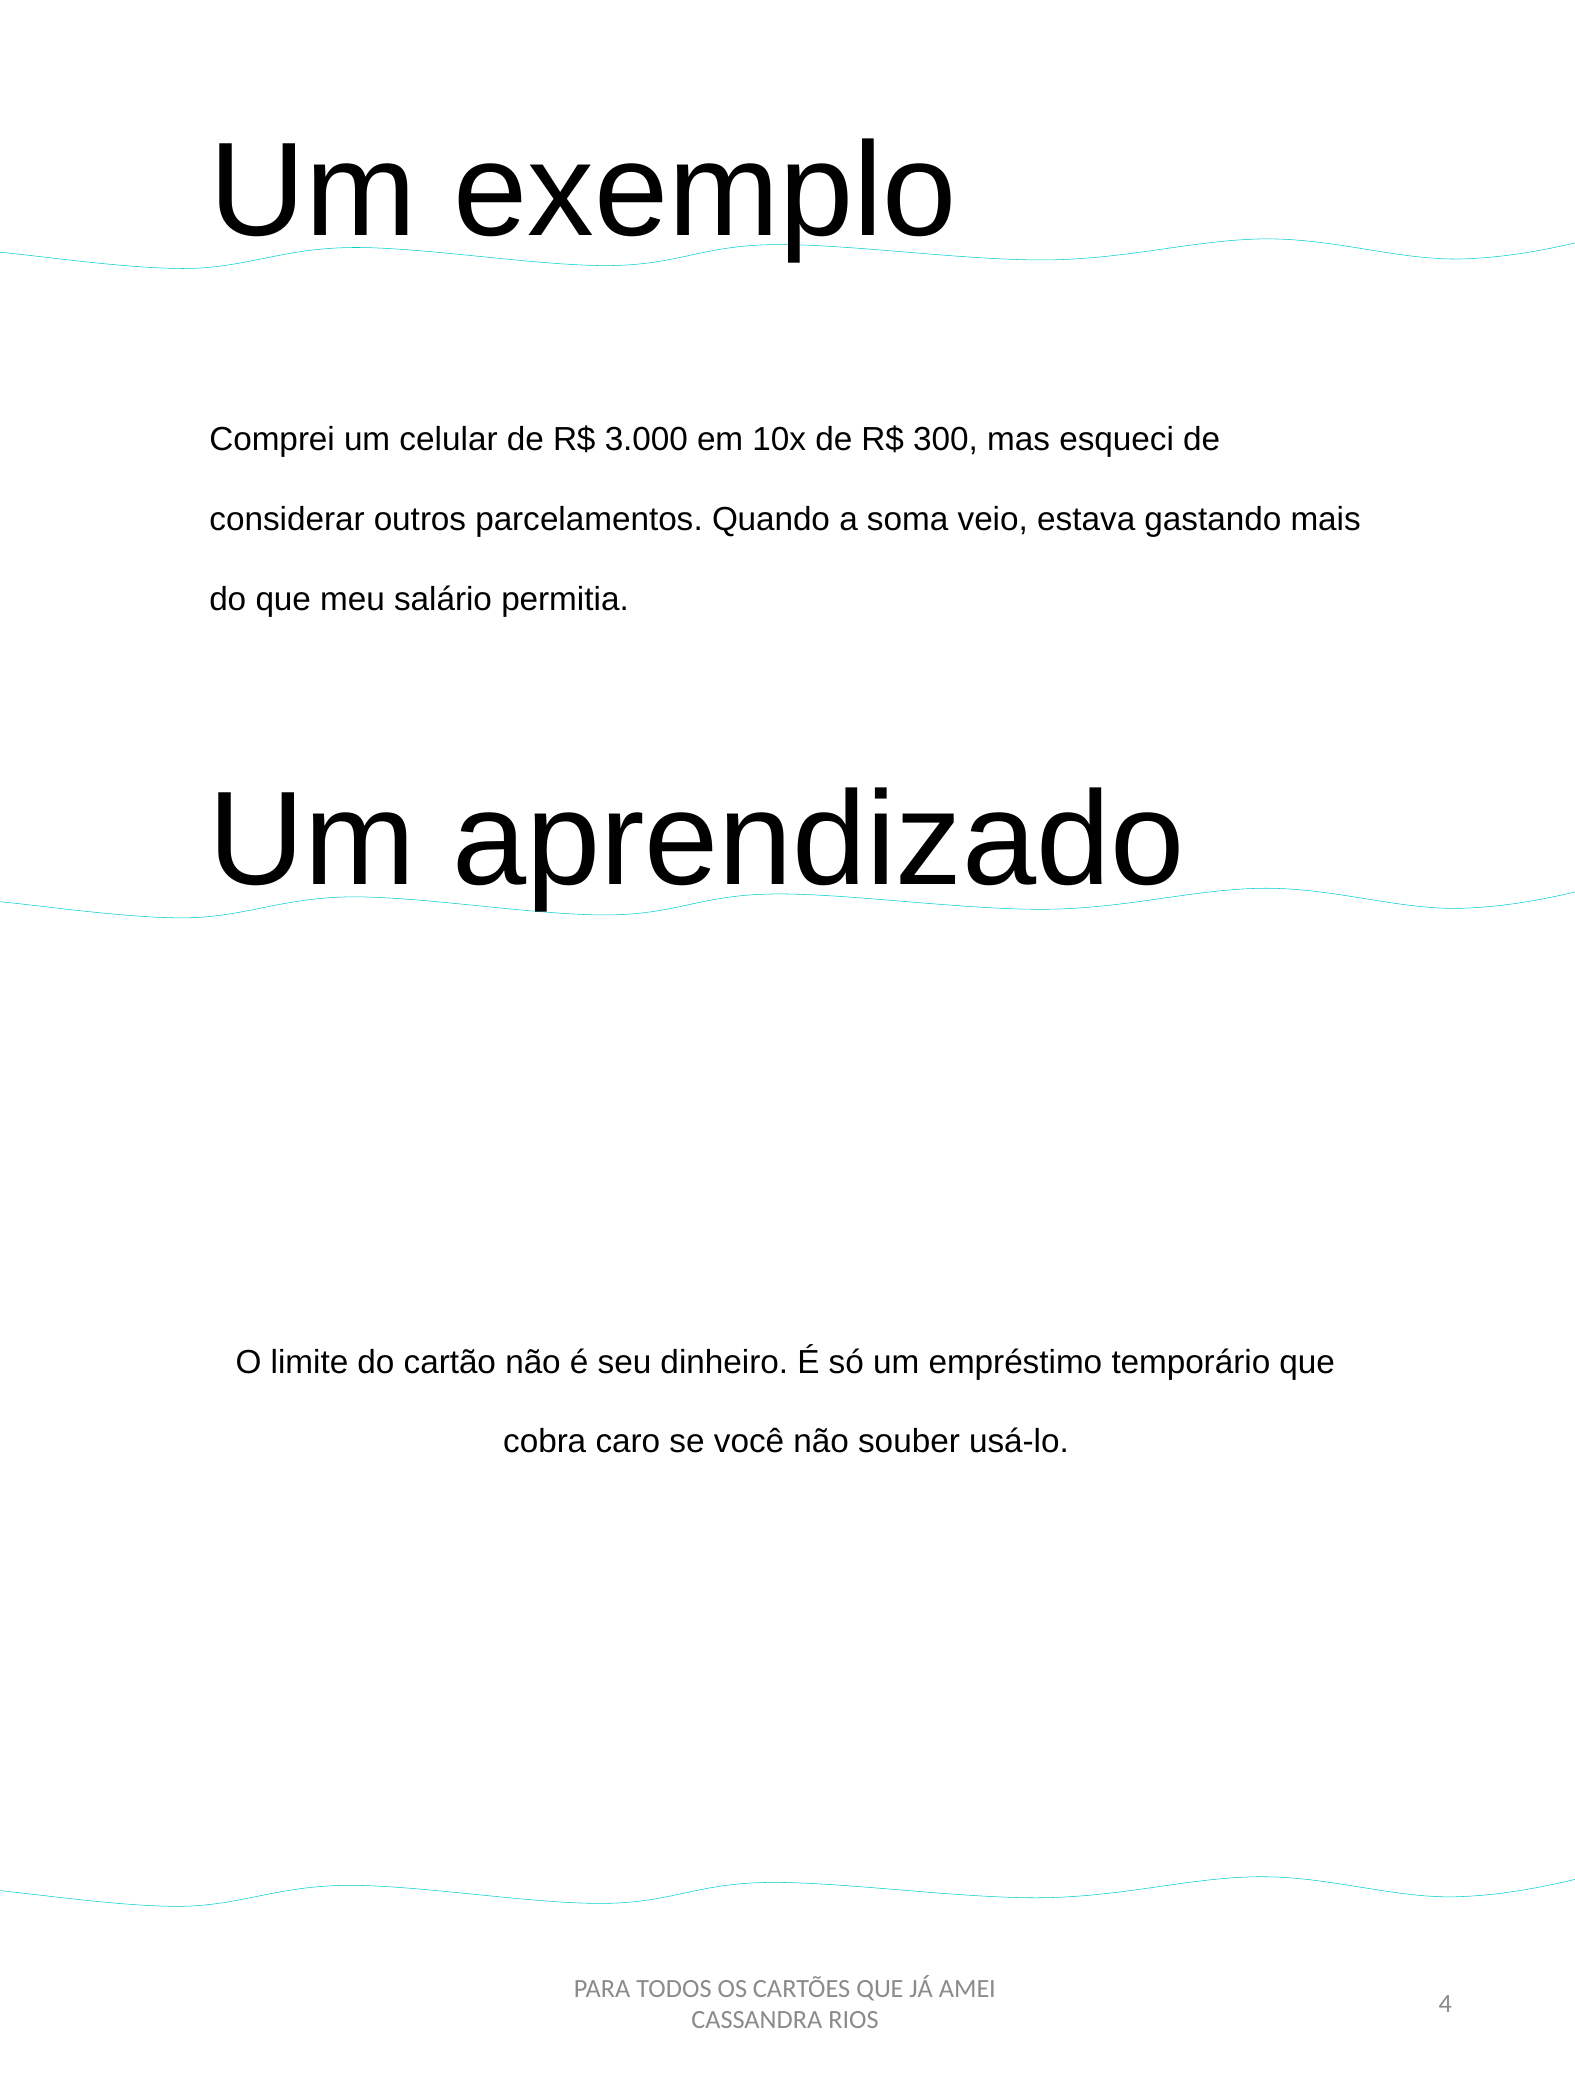

Um exemplo

Comprei um celular de R$ 3.000 em 10x de R$ 300, mas esqueci de considerar outros parcelamentos. Quando a soma veio, estava gastando mais do que meu salário permitia.
Um aprendizado

O limite do cartão não é seu dinheiro. É só um empréstimo temporário que cobra caro se você não souber usá-lo.

PARA TODOS OS CARTÕES QUE JÁ AMEI CASSANDRA RIOS
4